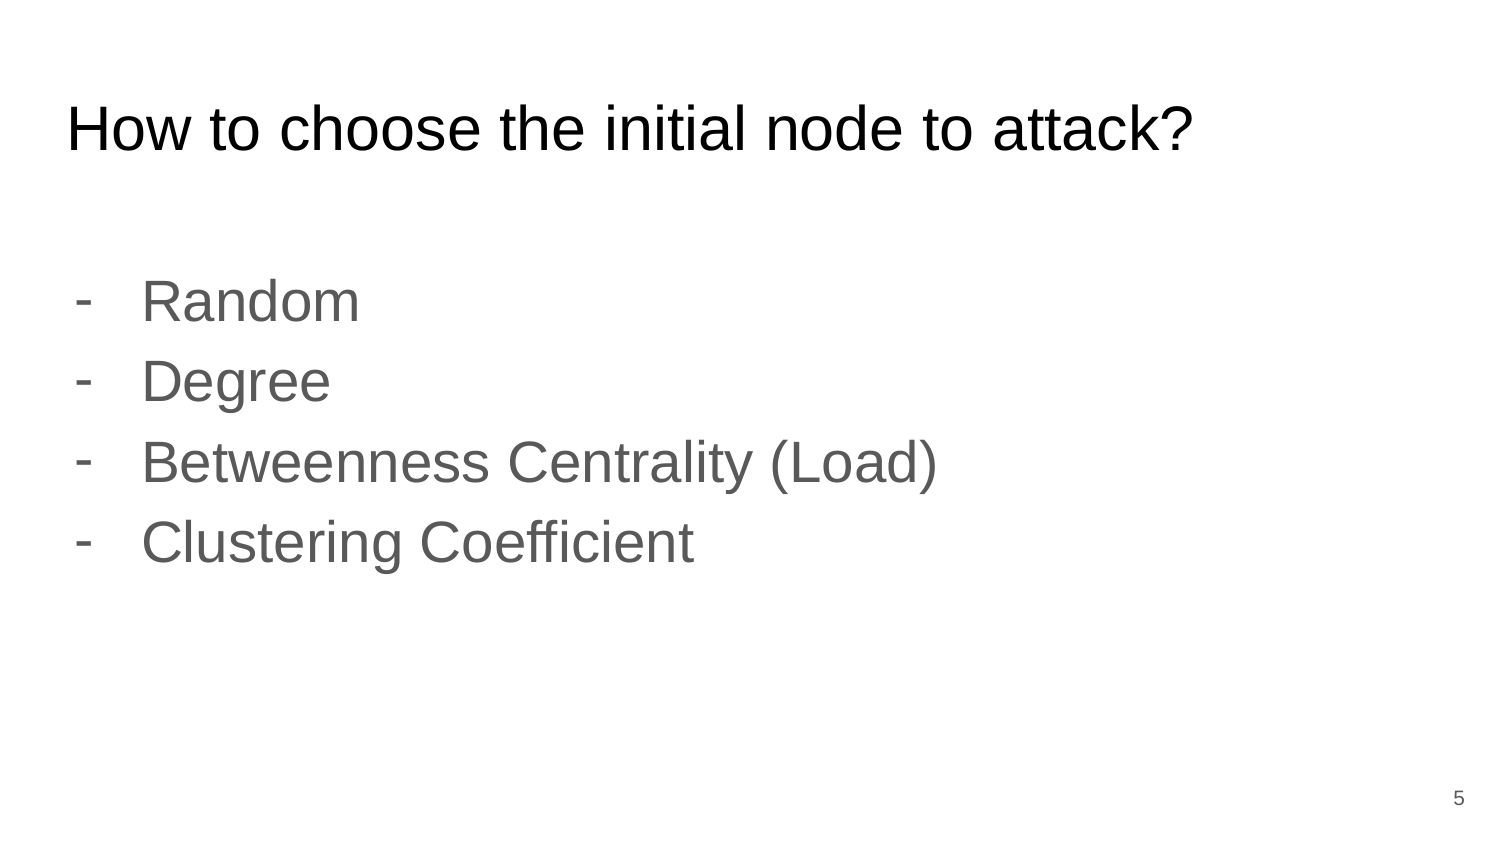

# How to choose the initial node to attack?

Random
Degree
Betweenness Centrality (Load)
Clustering Coefficient
5